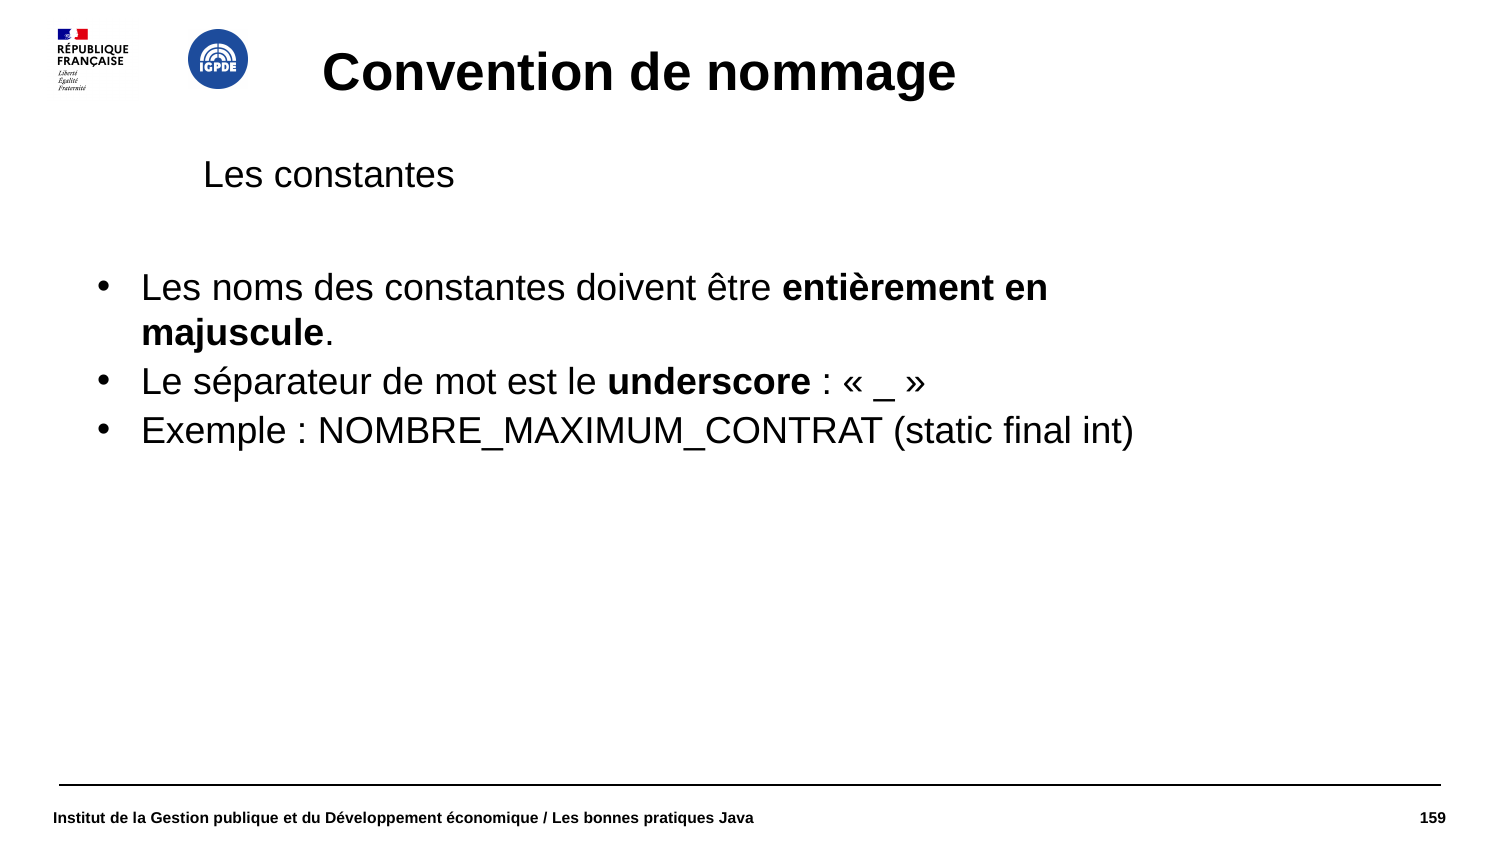

# Convention de nommage
	Les constantes

Les noms des constantes doivent être entièrement en majuscule.
Le séparateur de mot est le underscore : « _ »
Exemple : NOMBRE_MAXIMUM_CONTRAT (static final int)
Institut de la Gestion publique et du Développement économique / Les bonnes pratiques Java
159